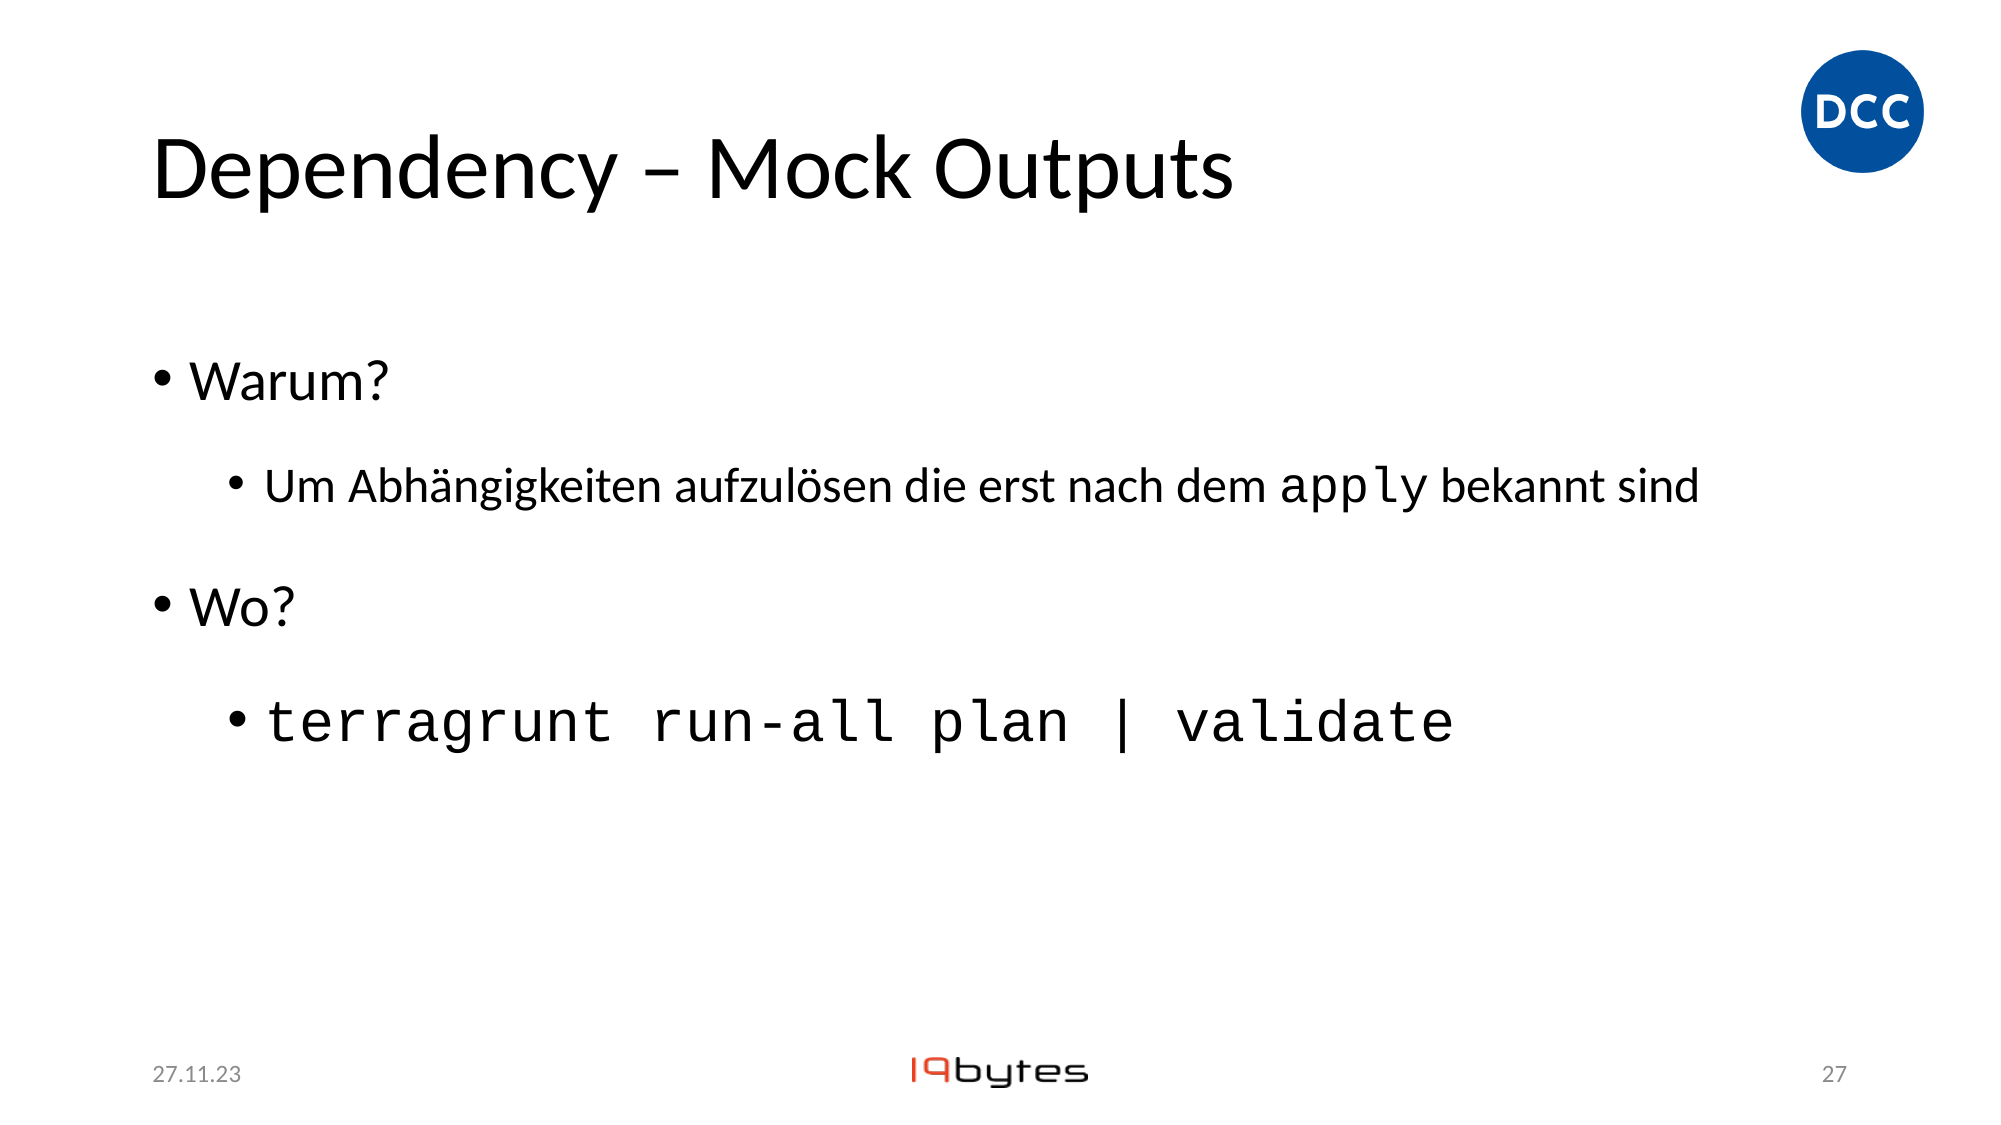

# Dependency – Mock Outputs
Warum?
Um Abhängigkeiten aufzulösen die erst nach dem apply bekannt sind
Wo?
terragrunt run-all plan | validate

27.11.23
27